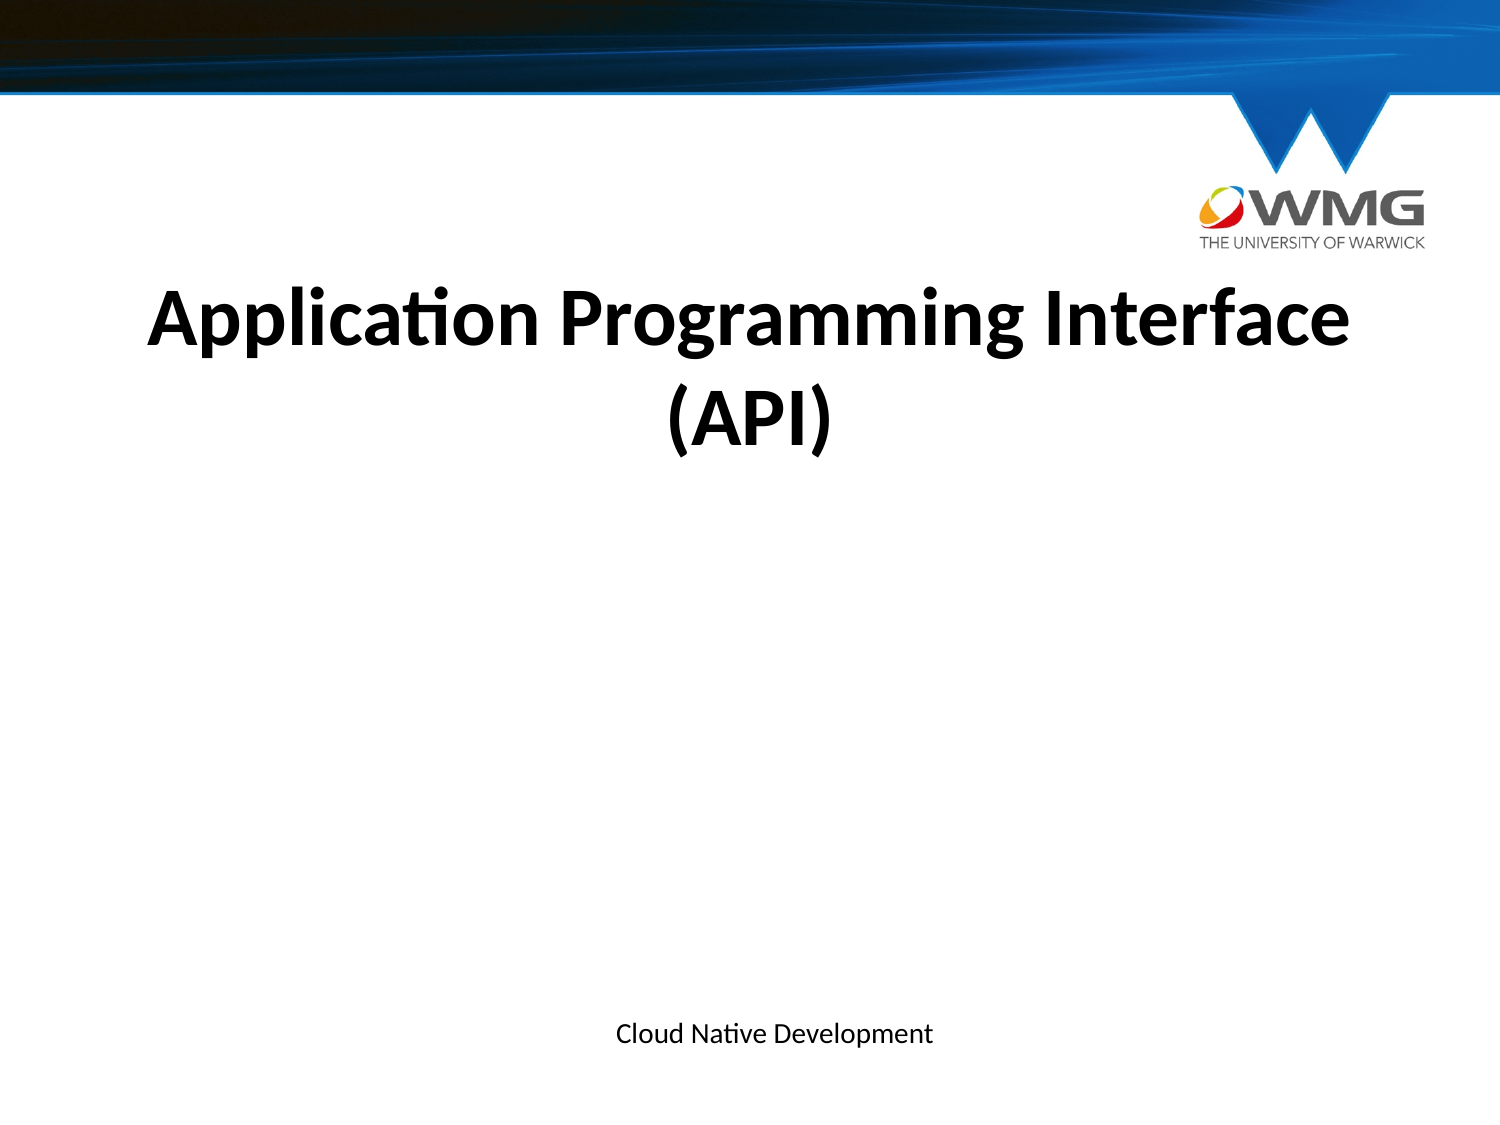

# Application Programming Interface (API)

Cloud Native Development
20